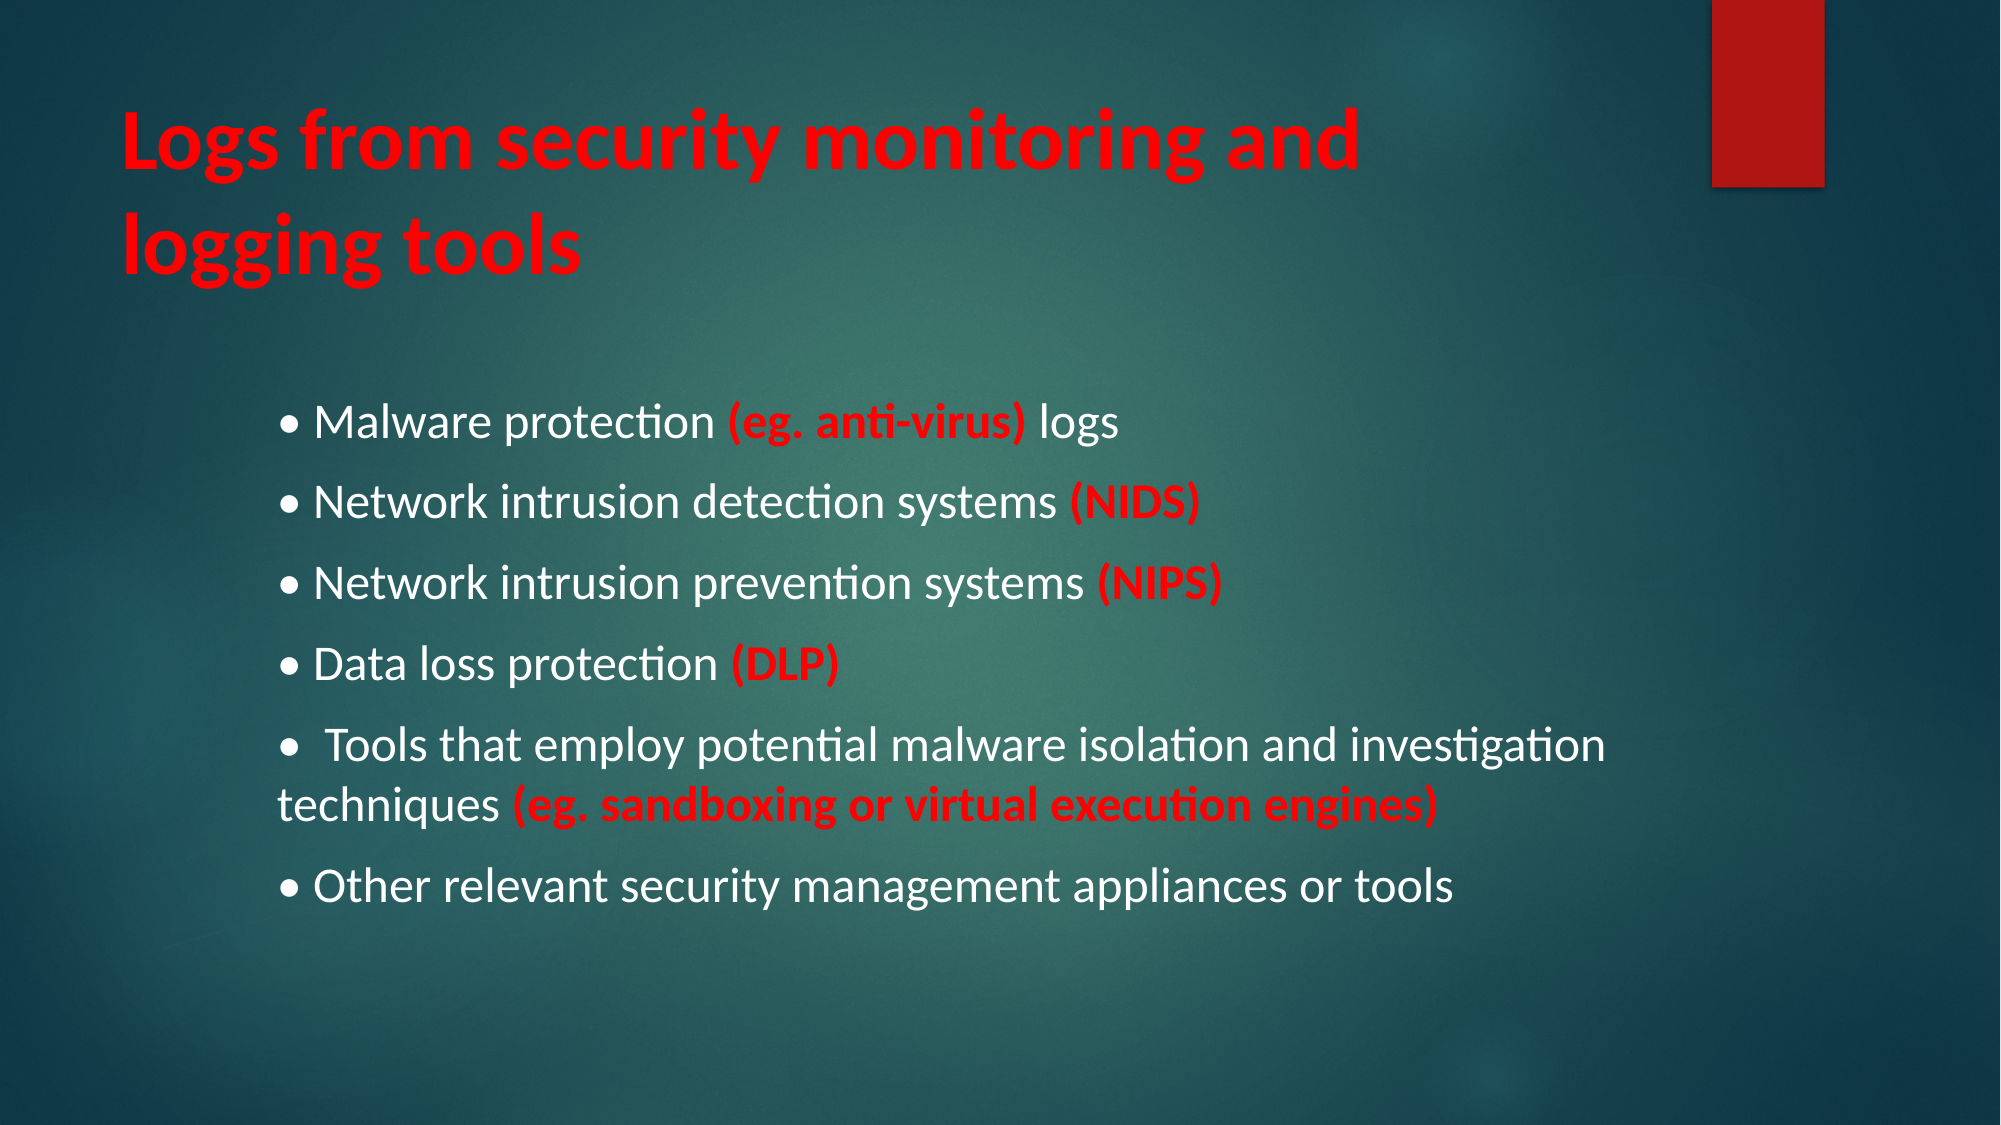

# Logs from security monitoring and logging tools
• Malware protection (eg. anti-virus) logs
• Network intrusion detection systems (NIDS)
• Network intrusion prevention systems (NIPS)
• Data loss protection (DLP)
•  Tools that employ potential malware isolation and investigation techniques (eg. sandboxing or virtual execution engines)
• Other relevant security management appliances or tools